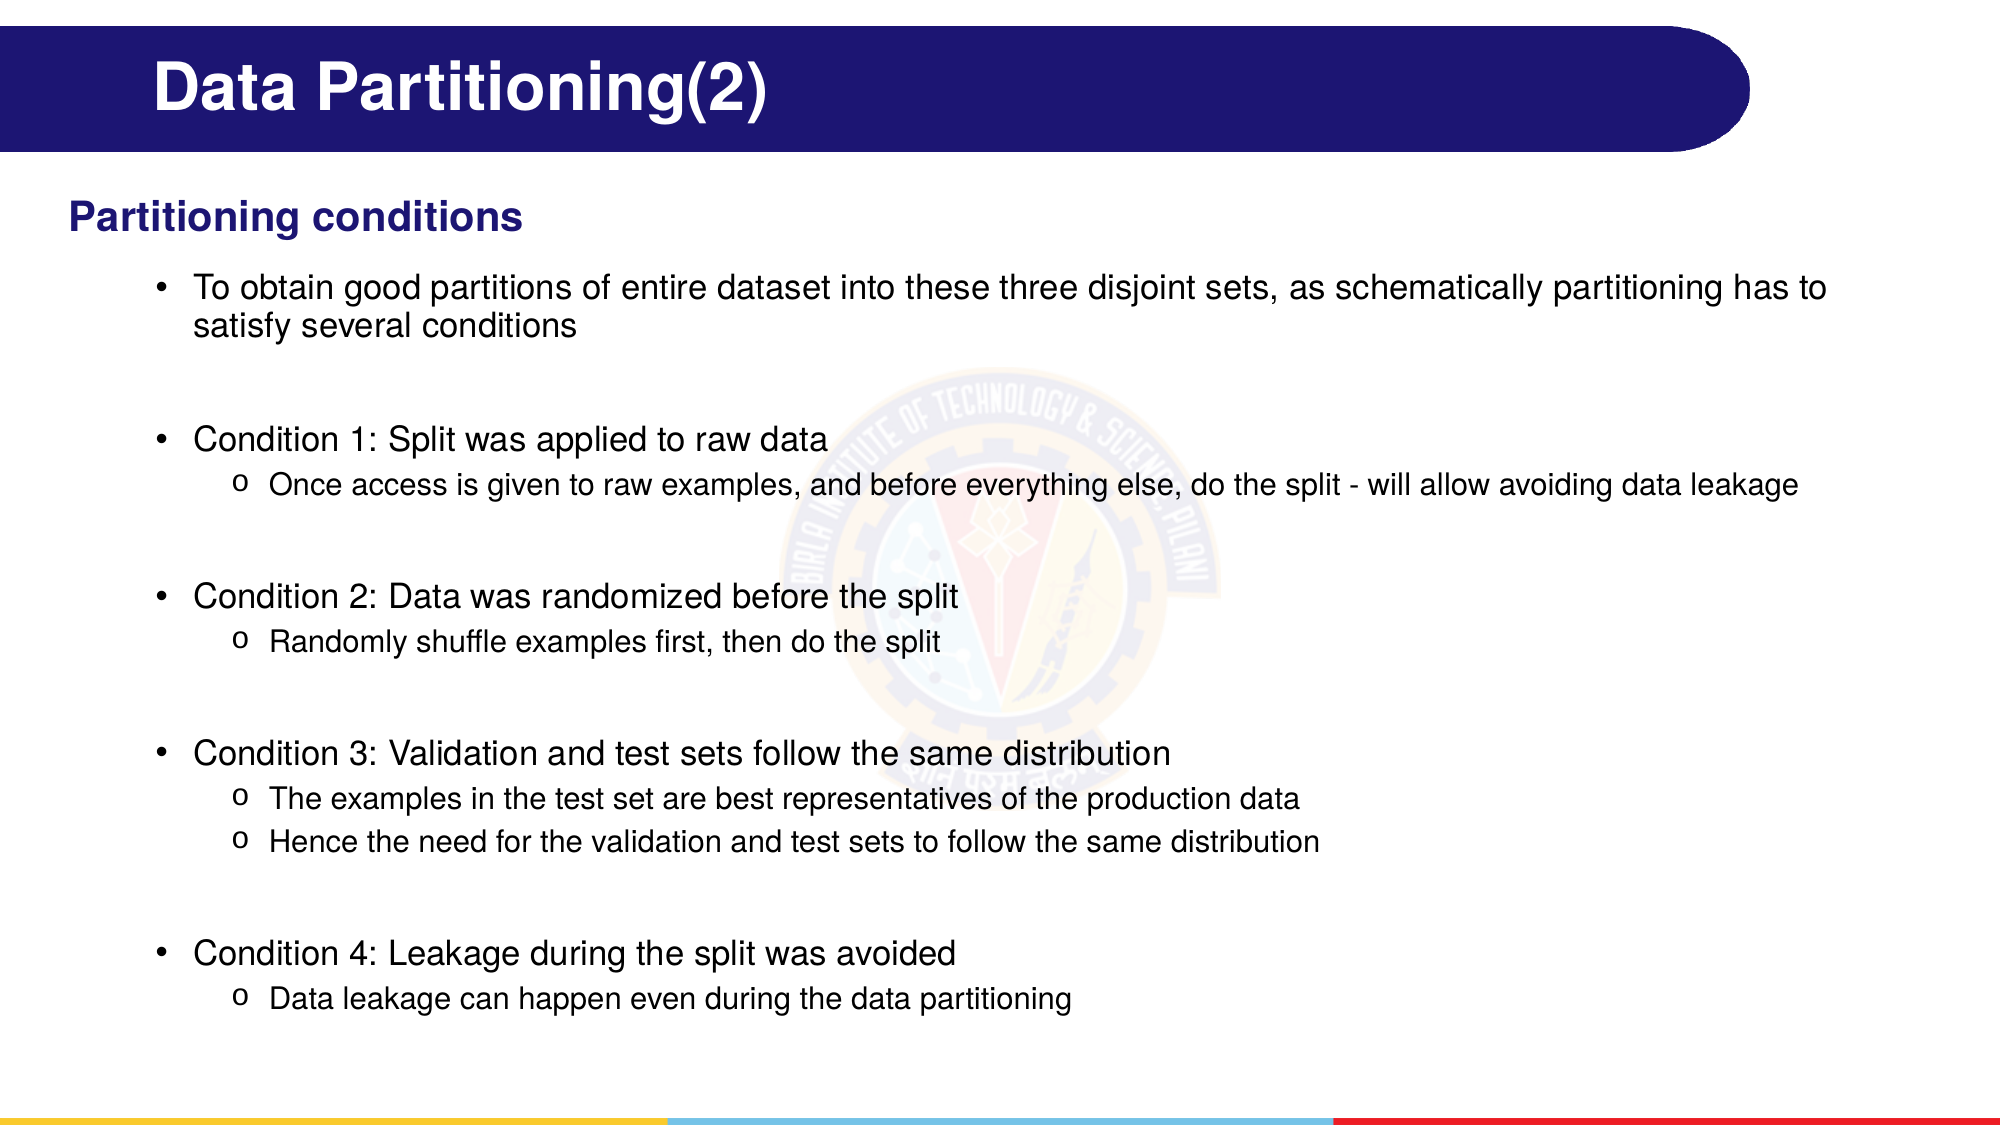

# Data Partitioning(2)
Partitioning conditions
To obtain good partitions of entire dataset into these three disjoint sets, as schematically partitioning has to satisfy several conditions

Condition 1: Split was applied to raw data
Once access is given to raw examples, and before everything else, do the split - will allow avoiding data leakage

Condition 2: Data was randomized before the split
Randomly shuffle examples first, then do the split

Condition 3: Validation and test sets follow the same distribution
The examples in the test set are best representatives of the production data
Hence the need for the validation and test sets to follow the same distribution

Condition 4: Leakage during the split was avoided
Data leakage can happen even during the data partitioning